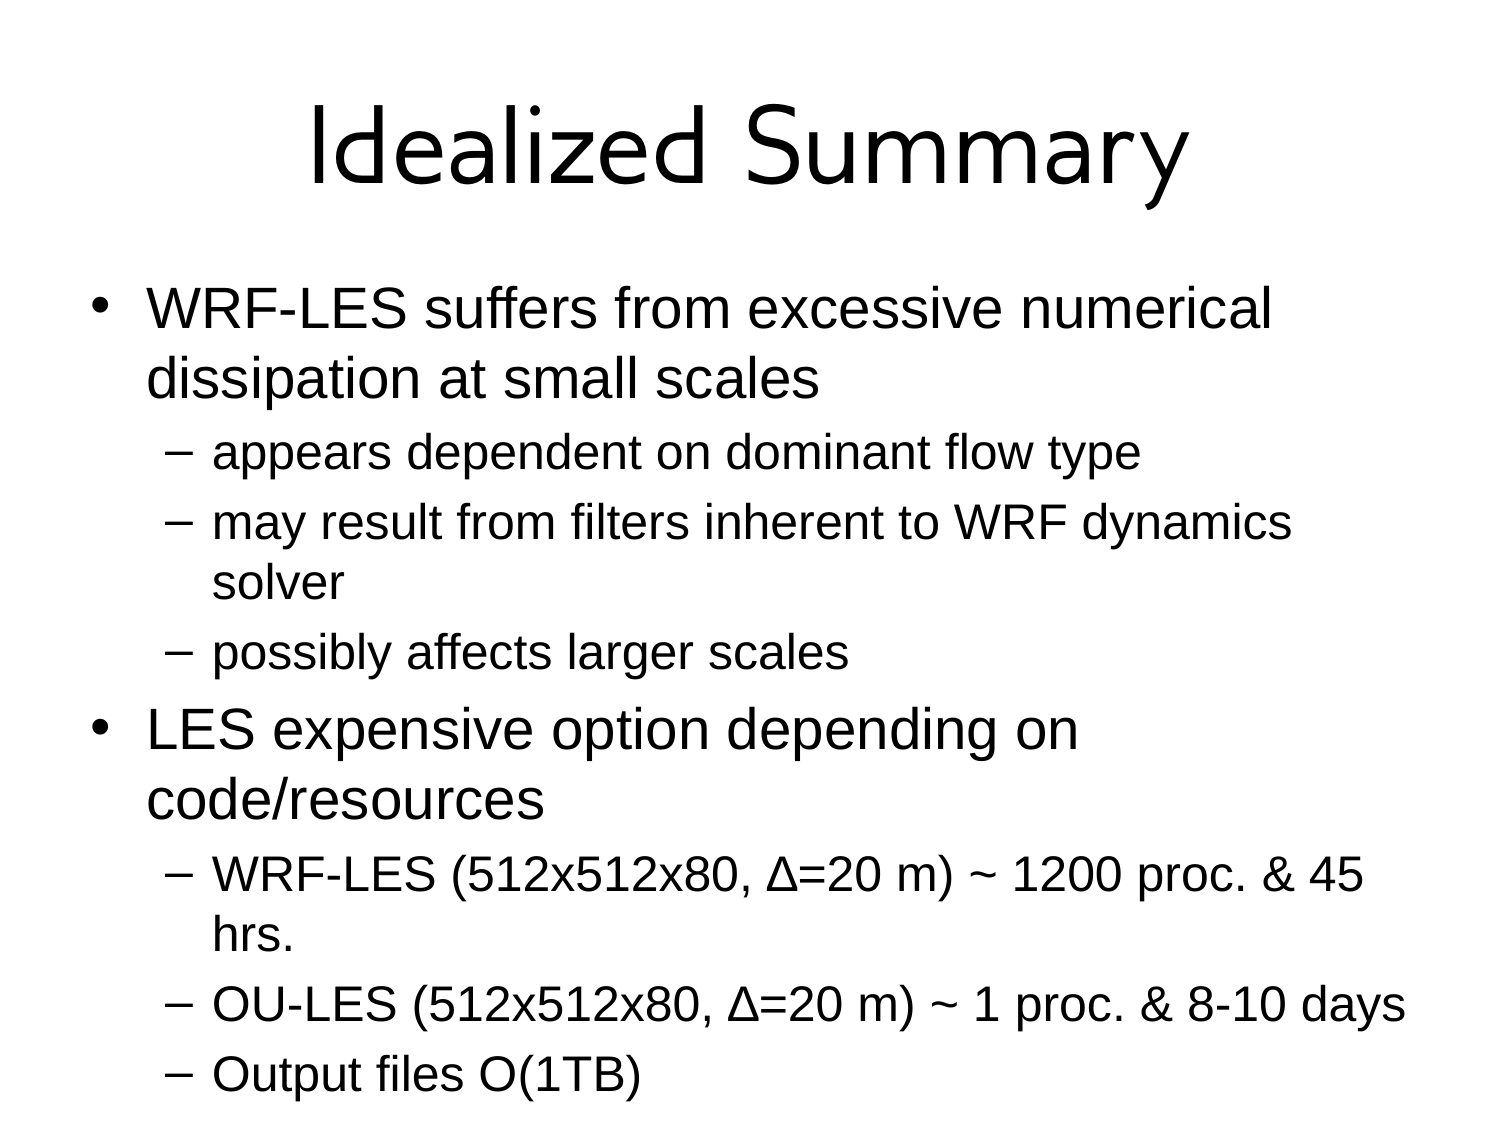

# Idealized Summary
WRF-LES suffers from excessive numerical dissipation at small scales
appears dependent on dominant flow type
may result from filters inherent to WRF dynamics solver
possibly affects larger scales
LES expensive option depending on code/resources
WRF-LES (512x512x80, ∆=20 m) ~ 1200 proc. & 45 hrs.
OU-LES (512x512x80, ∆=20 m) ~ 1 proc. & 8-10 days
Output files O(1TB)